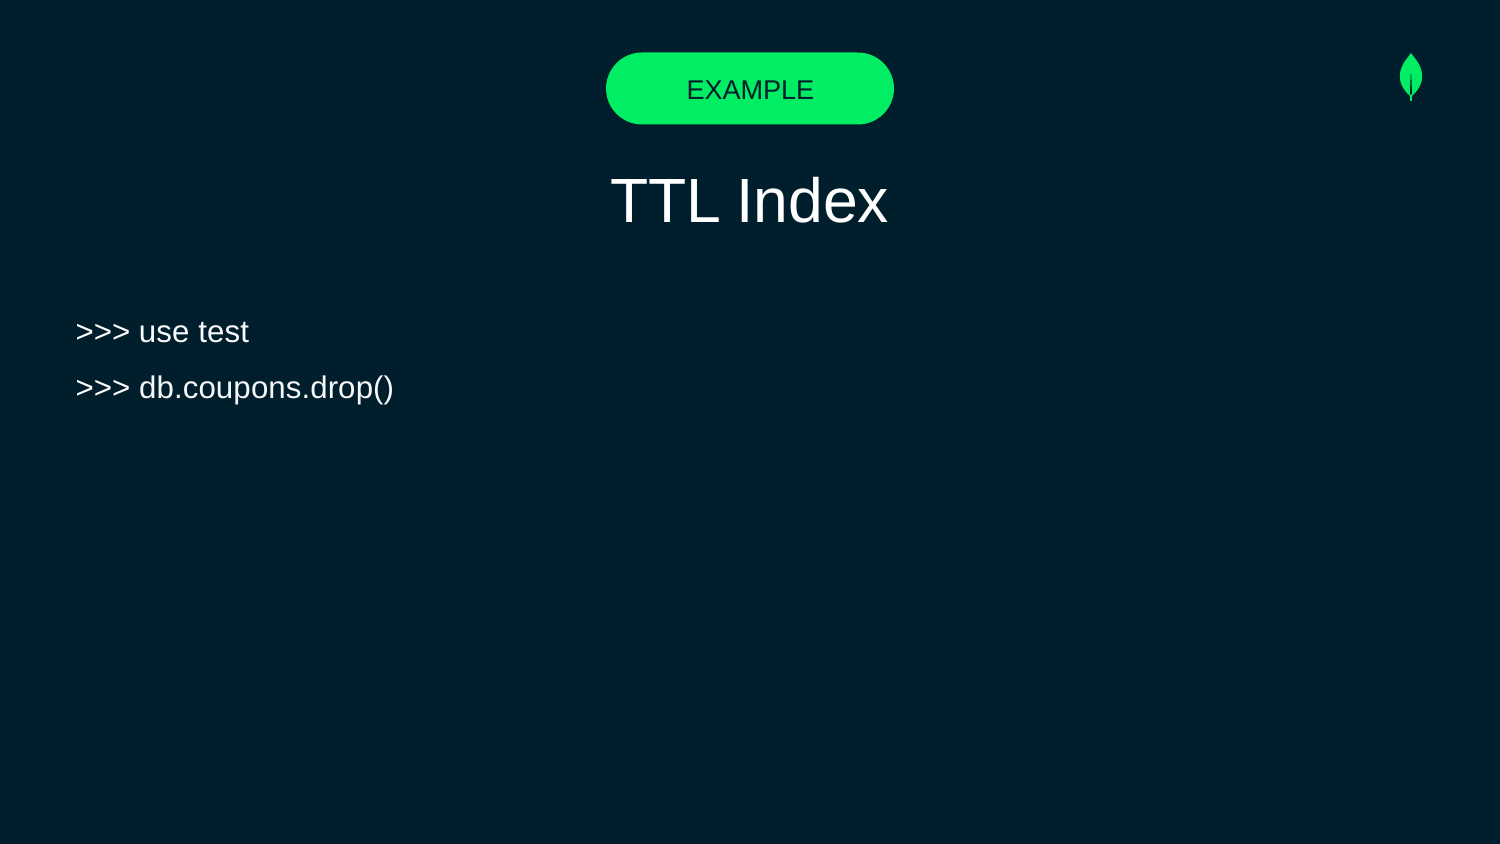

# EXAMPLE
TTL Index
>>> use test
>>> db.coupons.drop()